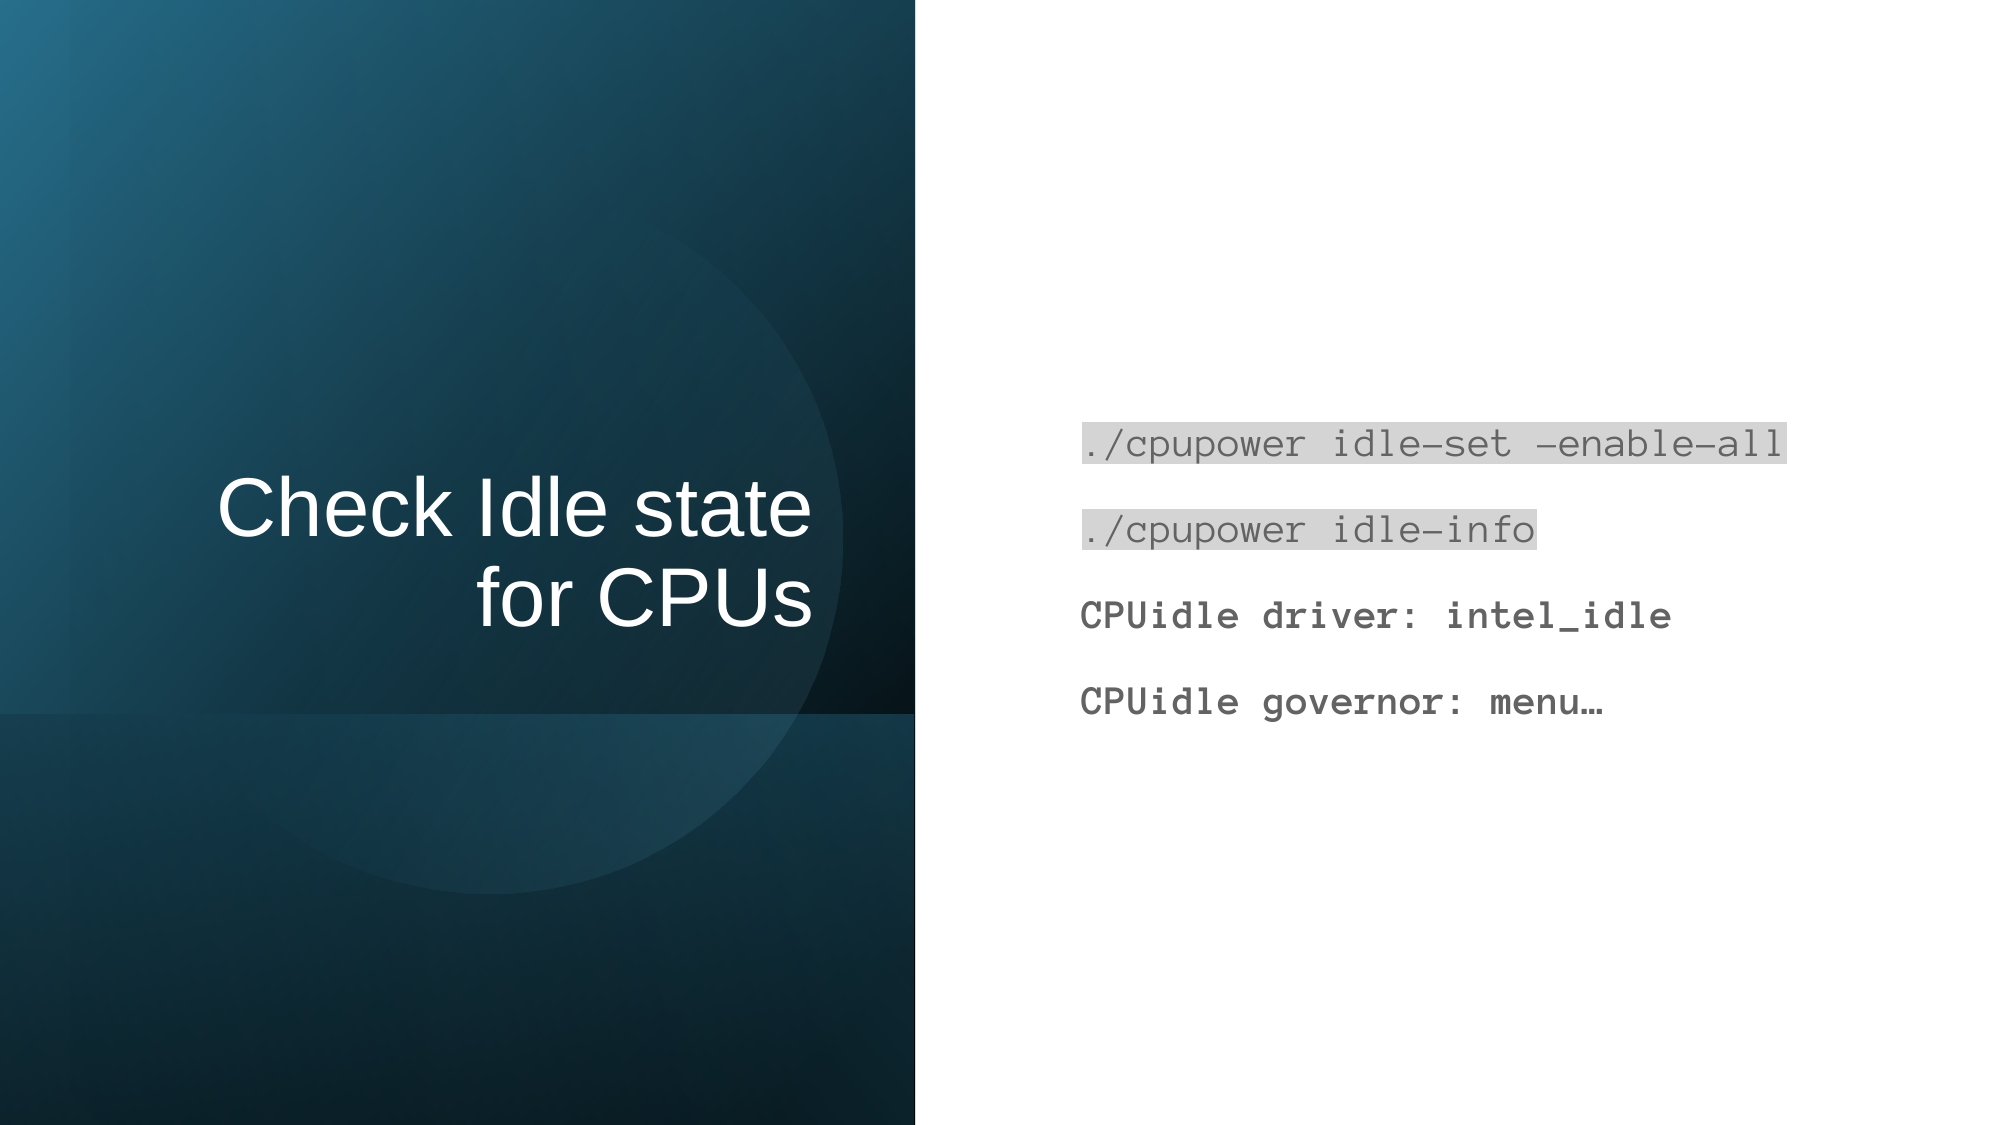

# Check Idle state for CPUs

./cpupower idle-set –enable-all
./cpupower idle-info
CPUidle driver: intel_idle
CPUidle governor: menu…